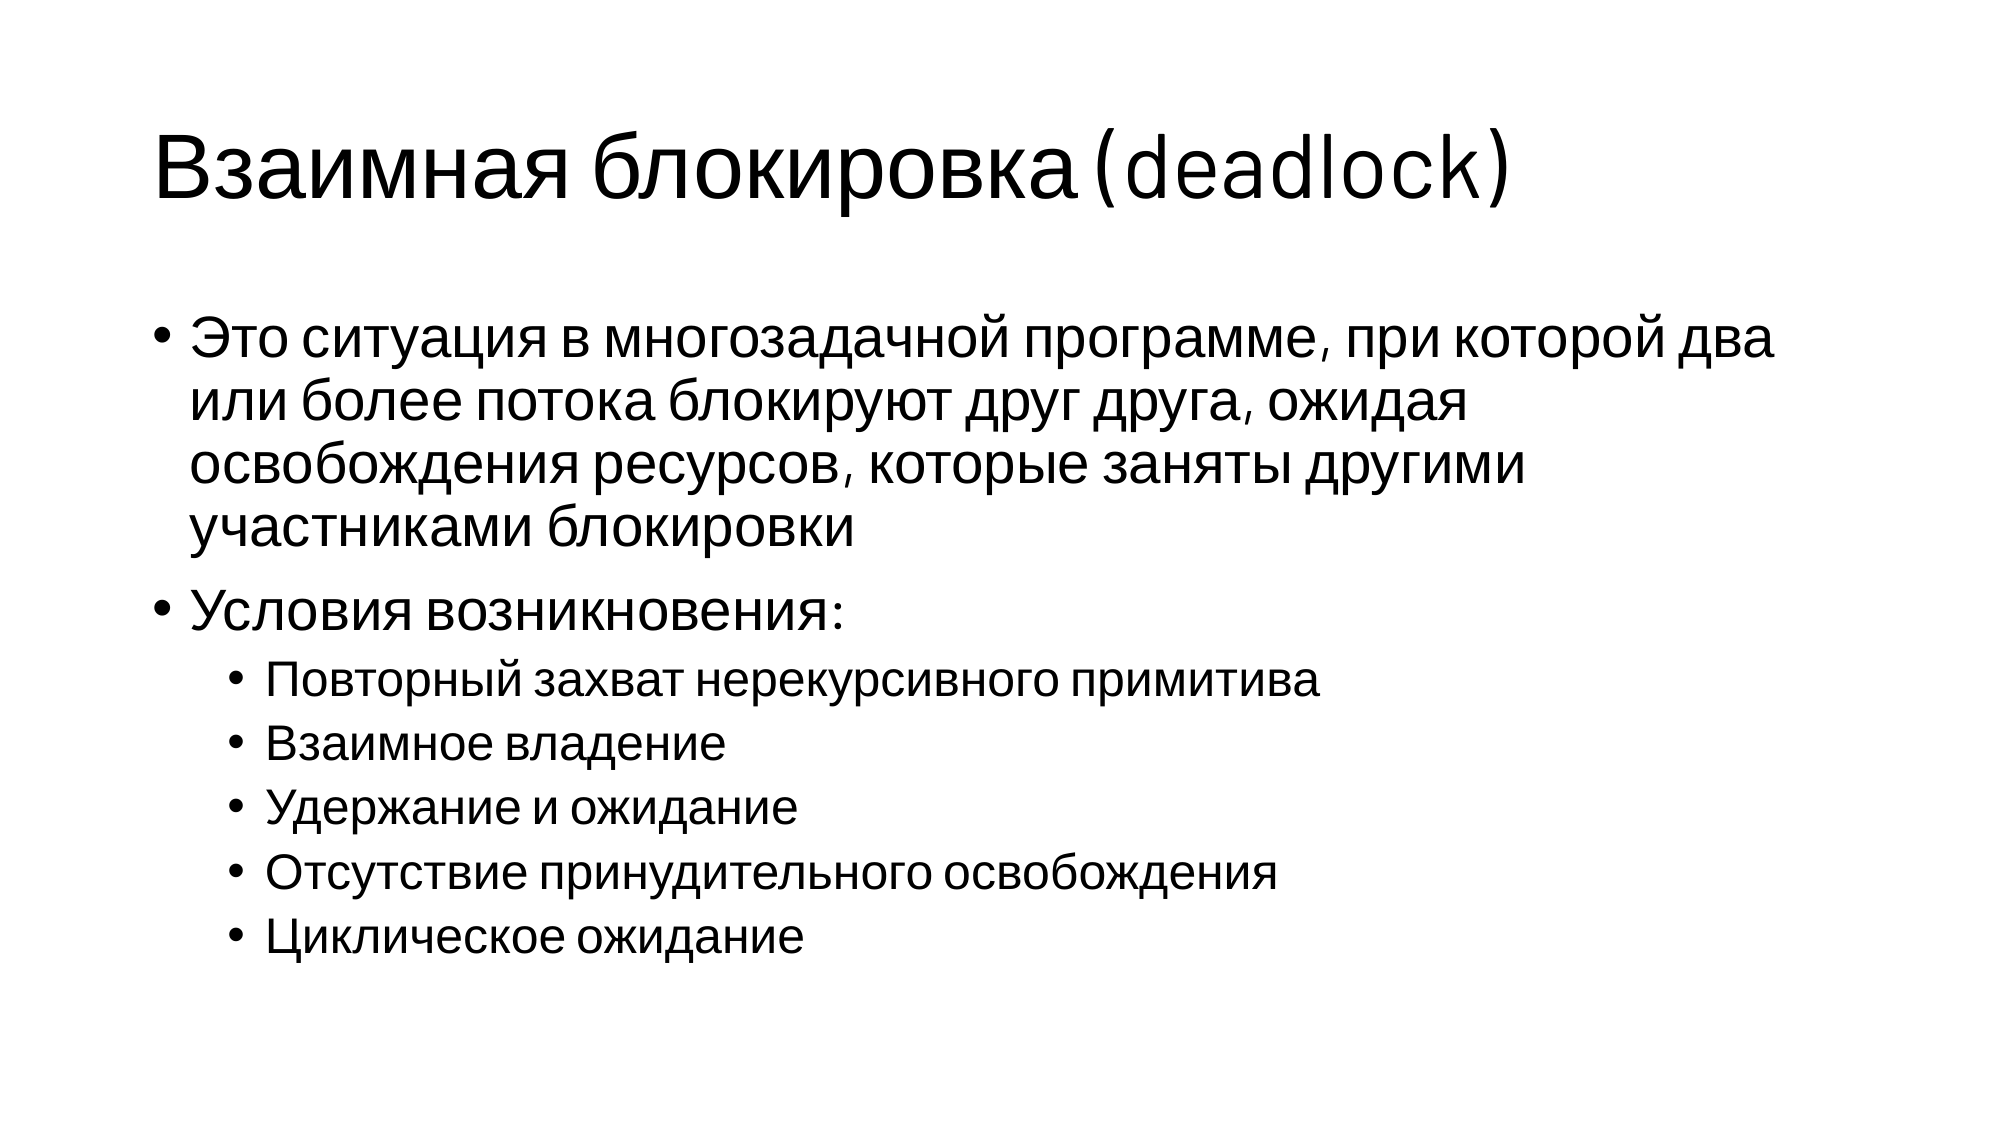

# Взаимная блокировка (deadlock)
Это ситуация в многозадачной программе, при которой два или более потока блокируют друг друга, ожидая освобождения ресурсов, которые заняты другими участниками блокировки
Условия возникновения:
Повторный захват нерекурсивного примитива
Взаимное владение
Удержание и ожидание
Отсутствие принудительного освобождения
Циклическое ожидание